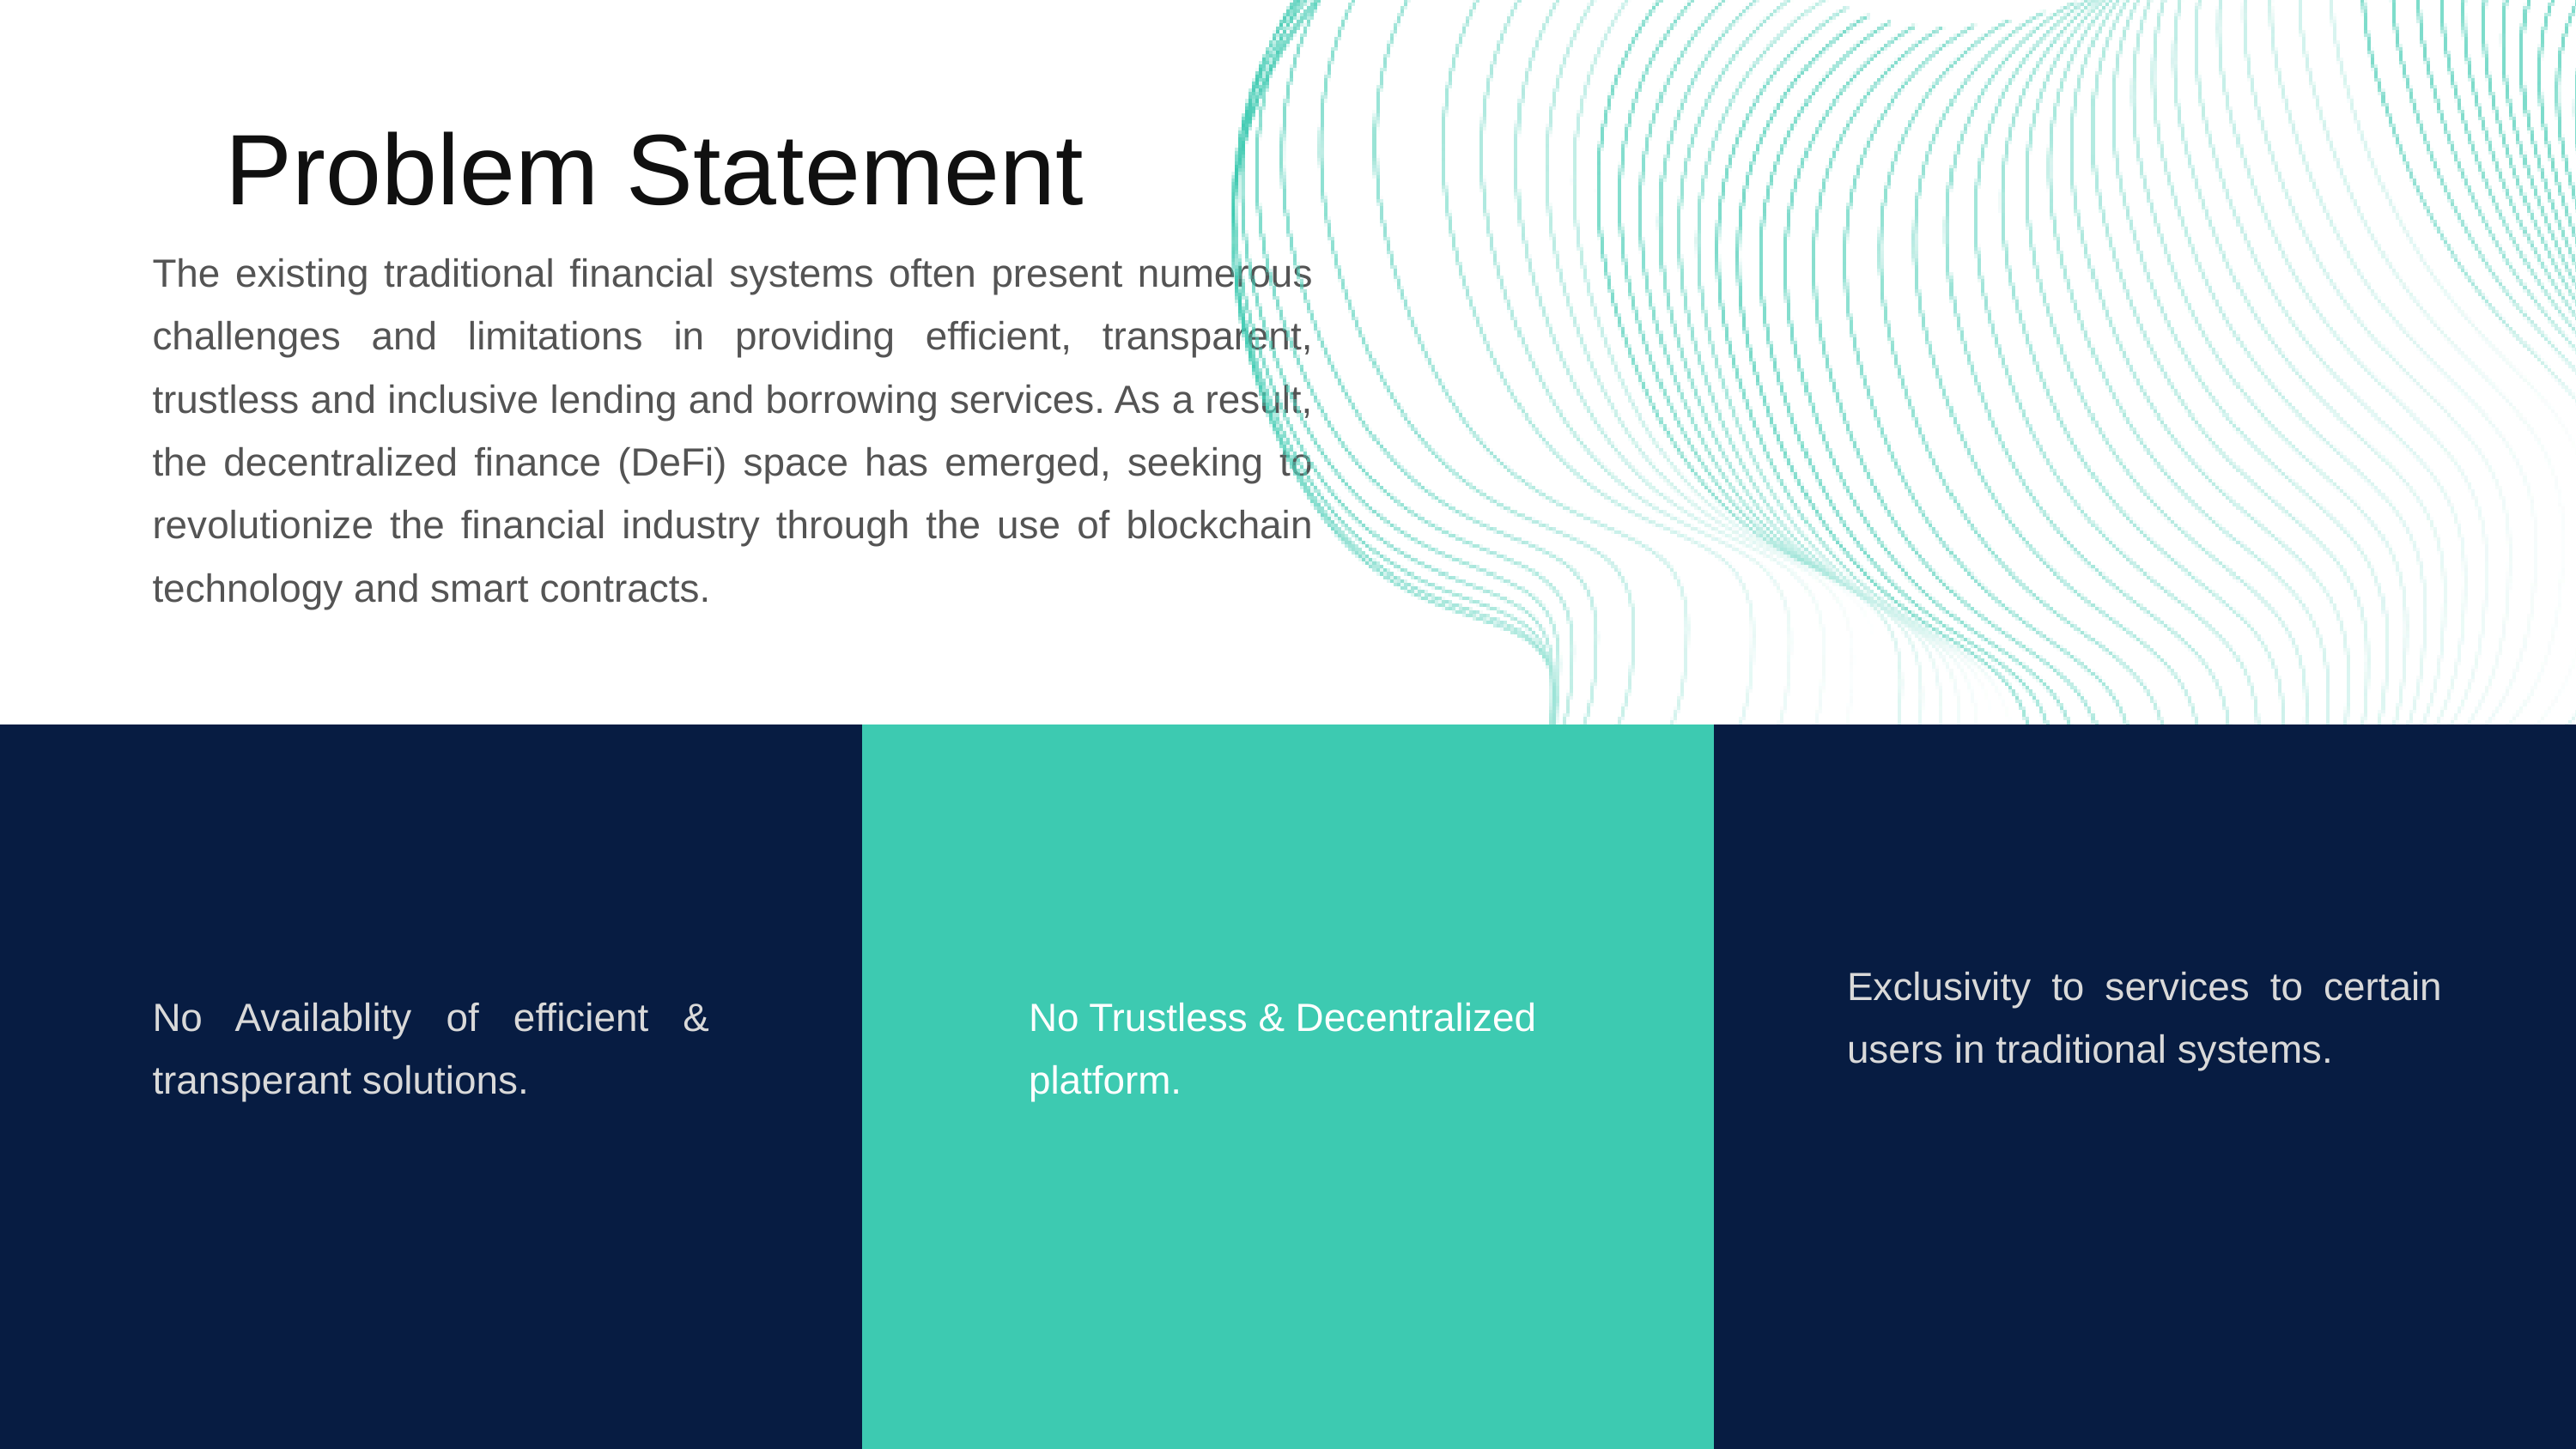

Problem Statement
The existing traditional financial systems often present numerous challenges and limitations in providing efficient, transparent, trustless and inclusive lending and borrowing services. As a result, the decentralized finance (DeFi) space has emerged, seeking to revolutionize the financial industry through the use of blockchain technology and smart contracts.

Exclusivity to services to certain users in traditional systems.
No Availablity of efficient & transperant solutions.
No Trustless & Decentralized platform.